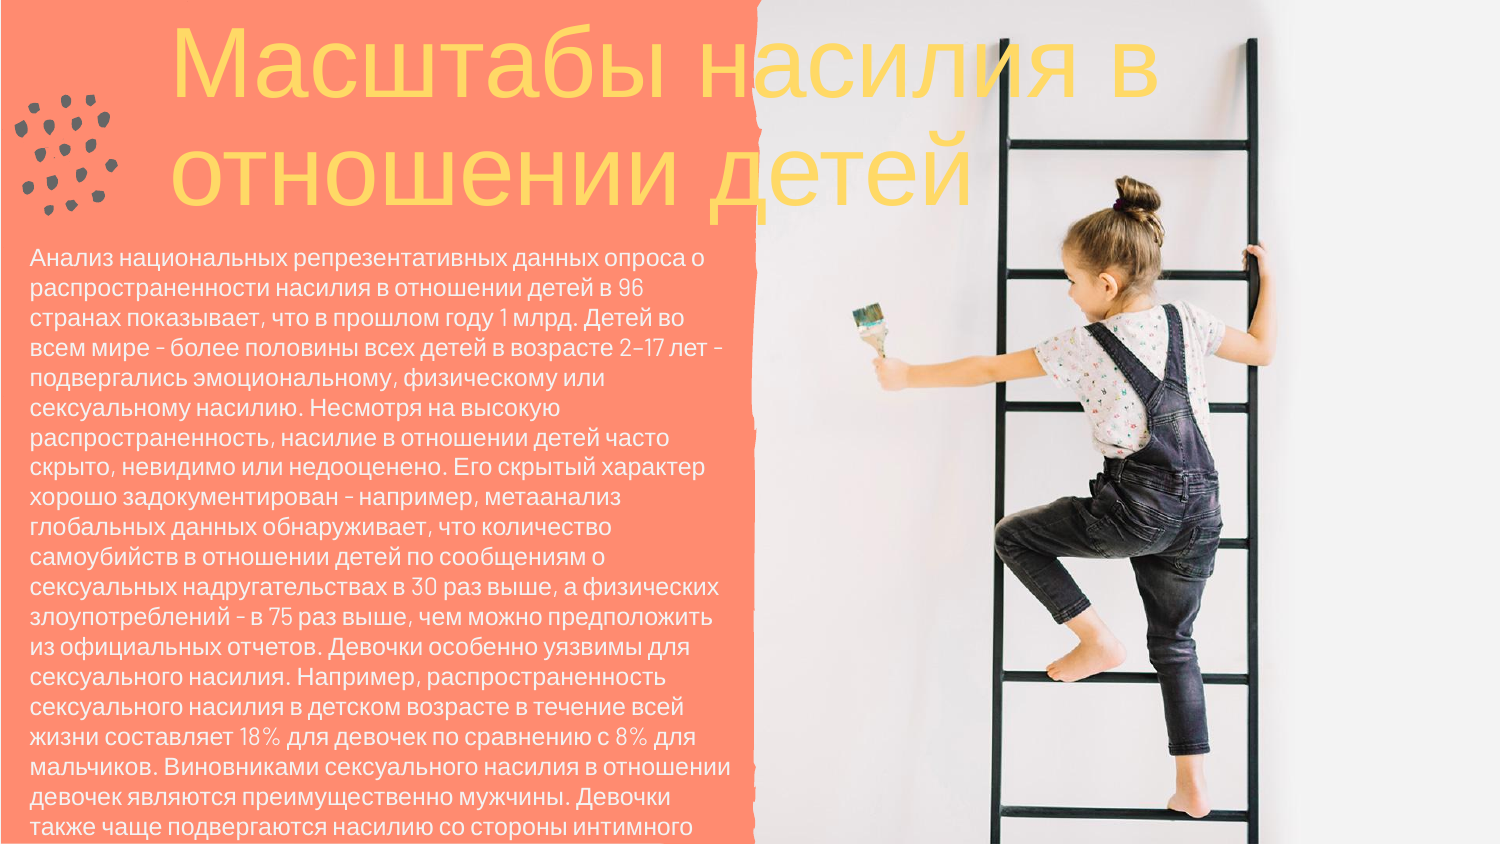

# Масштабы насилия в отношении детей
Анализ национальных репрезентативных данных опроса о распространенности насилия в отношении детей в 96 странах показывает, что в прошлом году 1 млрд. Детей во всем мире - более половины всех детей в возрасте 2–17 лет - подвергались эмоциональному, физическому или сексуальному насилию. Несмотря на высокую распространенность, насилие в отношении детей часто скрыто, невидимо или недооценено. Его скрытый характер хорошо задокументирован - например, метаанализ глобальных данных обнаруживает, что количество самоубийств в отношении детей по сообщениям о сексуальных надругательствах в 30 раз выше, а физических злоупотреблений - в 75 раз выше, чем можно предположить из официальных отчетов. Девочки особенно уязвимы для сексуального насилия. Например, распространенность сексуального насилия в детском возрасте в течение всей жизни составляет 18% для девочек по сравнению с 8% для мальчиков. Виновниками сексуального насилия в отношении девочек являются преимущественно мужчины. Девочки также чаще подвергаются насилию со стороны интимного партнера (сексуальное и / или физическое);